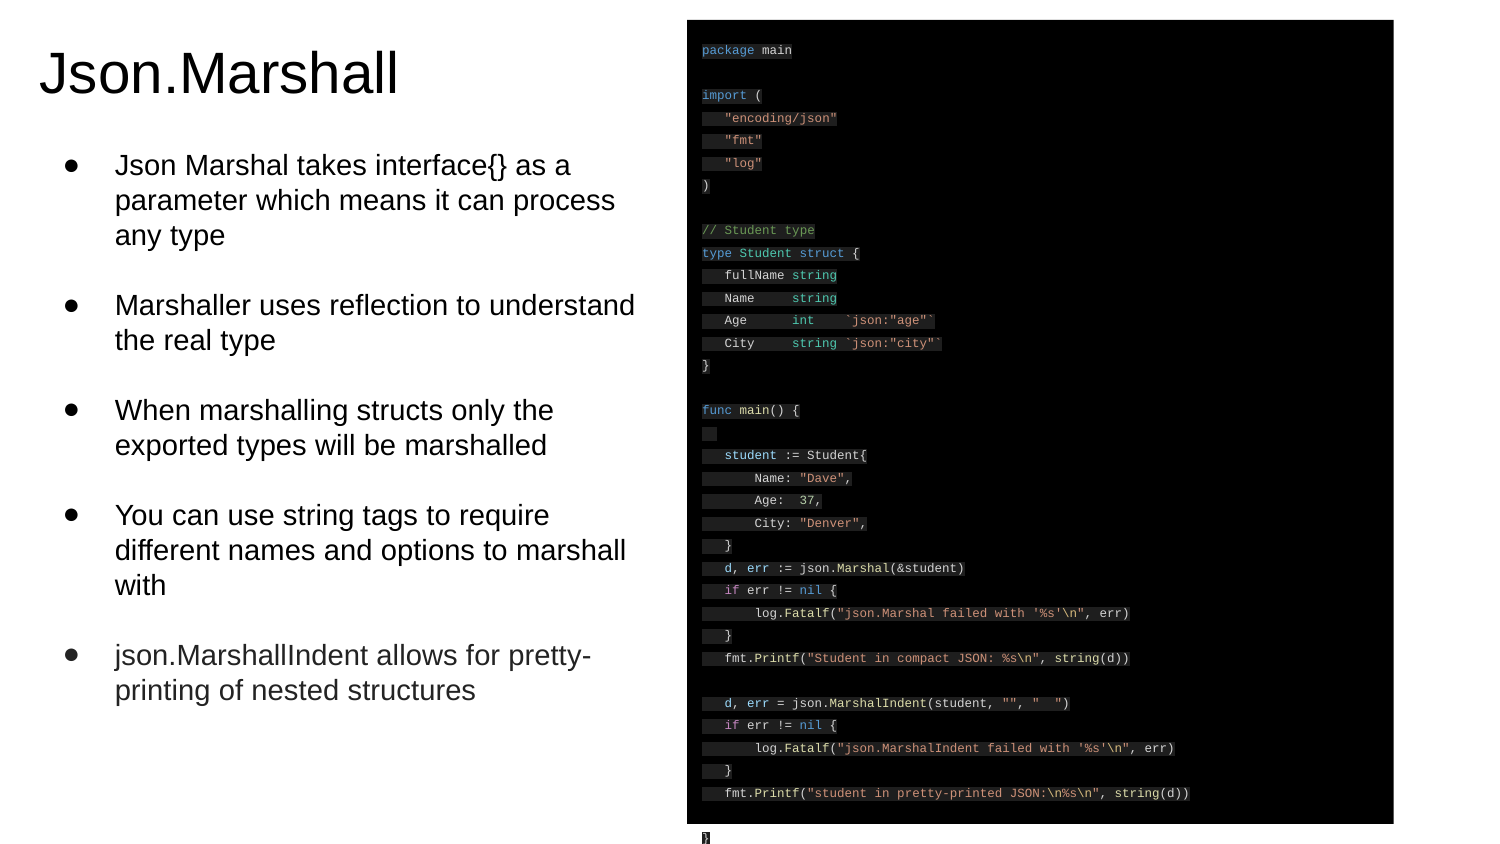

# Json.Marshall
package main

import (
   "encoding/json"
   "fmt"
   "log"
)

// Student type
type Student struct {
   fullName string
   Name     string
   Age      int    `json:"age"`
   City     string `json:"city"`
}

func main() {

   student := Student{
       Name: "Dave",
       Age:  37,
       City: "Denver",
   }
   d, err := json.Marshal(&student)
   if err != nil {
       log.Fatalf("json.Marshal failed with '%s'\n", err)
   }
   fmt.Printf("Student in compact JSON: %s\n", string(d))

   d, err = json.MarshalIndent(student, "", "  ")
   if err != nil {
       log.Fatalf("json.MarshalIndent failed with '%s'\n", err)
   }
   fmt.Printf("student in pretty-printed JSON:\n%s\n", string(d))

}

Json Marshal takes interface{} as a parameter which means it can process any type

Marshaller uses reflection to understand the real type

When marshalling structs only the exported types will be marshalled

You can use string tags to require different names and options to marshall with

json.MarshallIndent allows for pretty-printing of nested structures